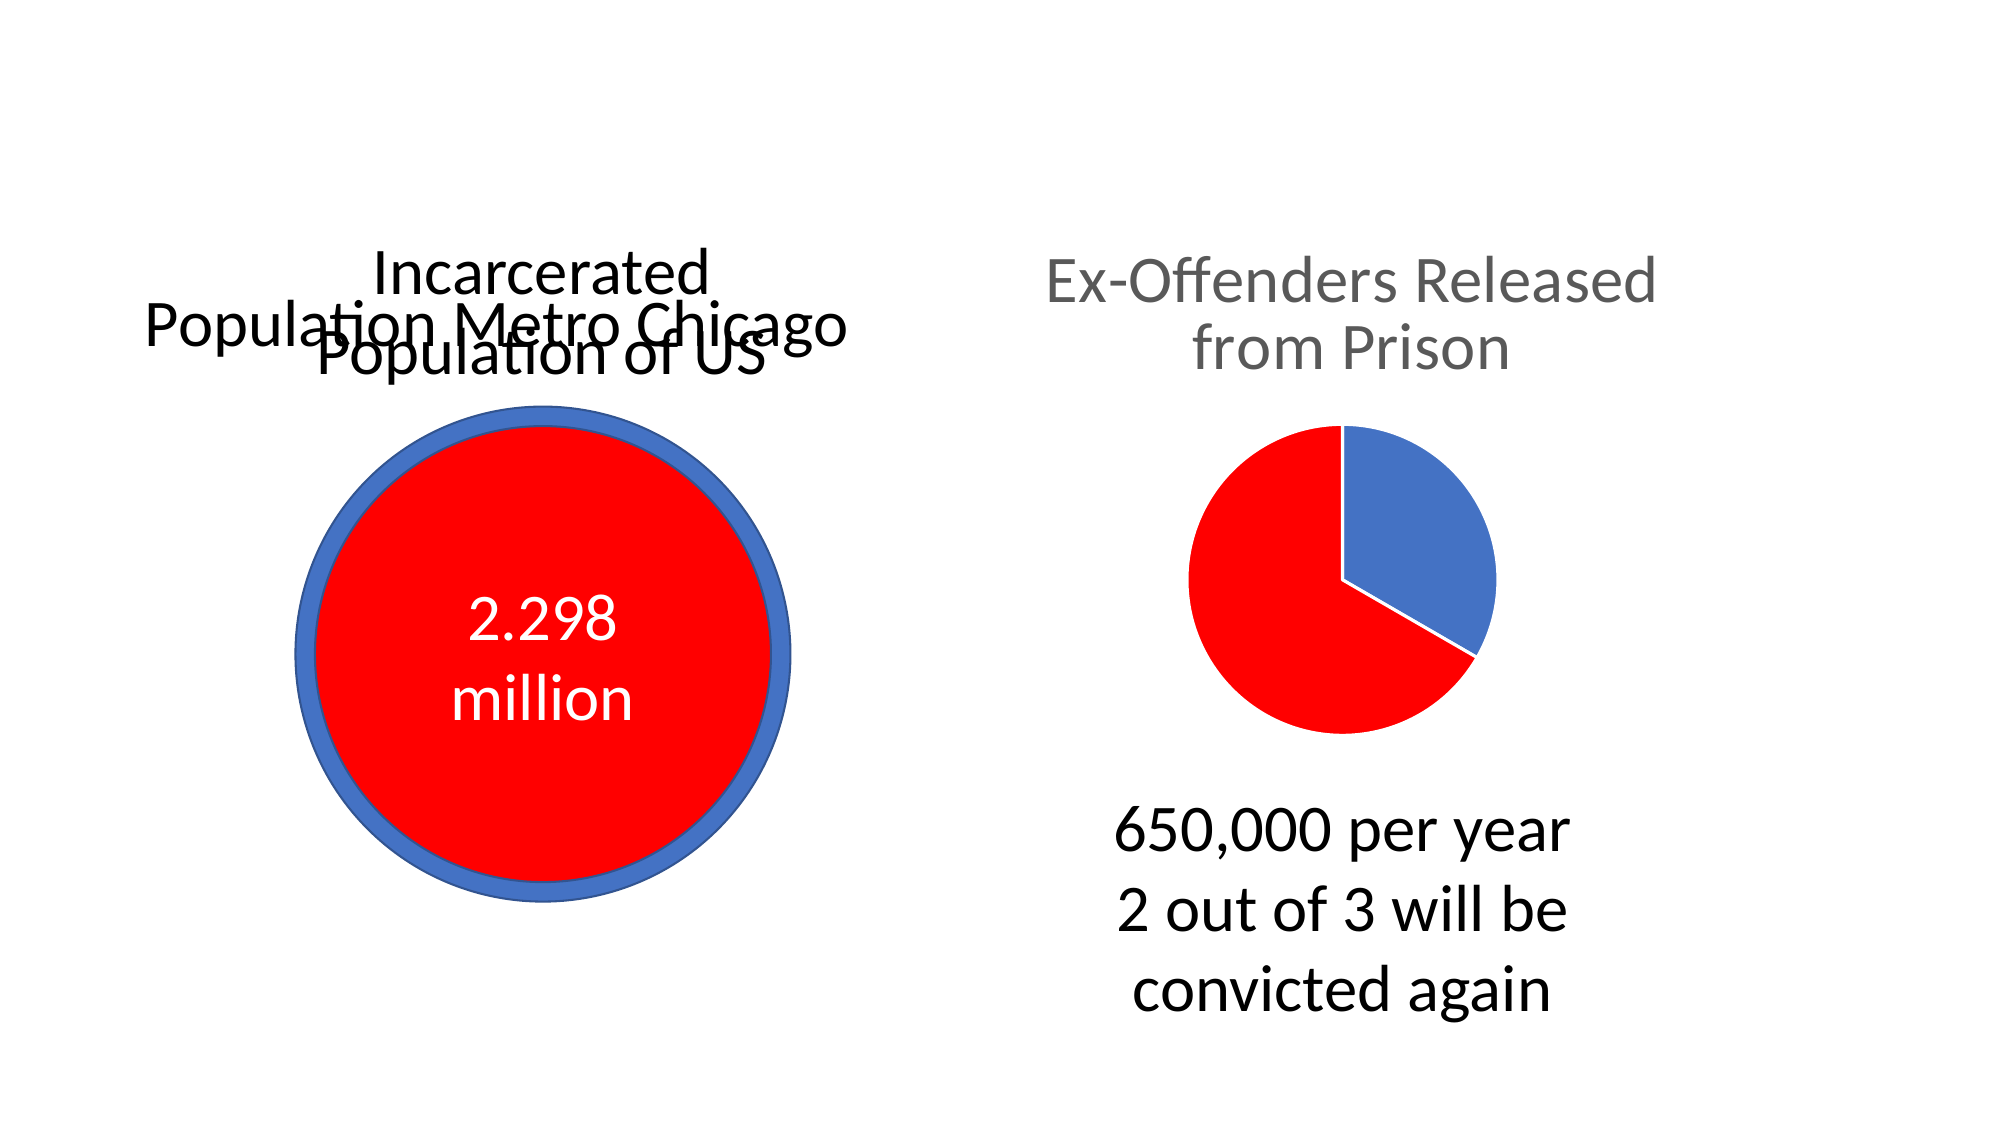

### Chart: Ex-Offenders Released from Prison

| Category | Ex-Offenders Released from Prison |
|---|---|
|  | 0.333 |
|  | 0.666 |
|  | None |
|  | None |
Incarcerated
Population of US
Population Metro Chicago
2.720 million
2.298 million
650,000 per year
2 out of 3 will be convicted again